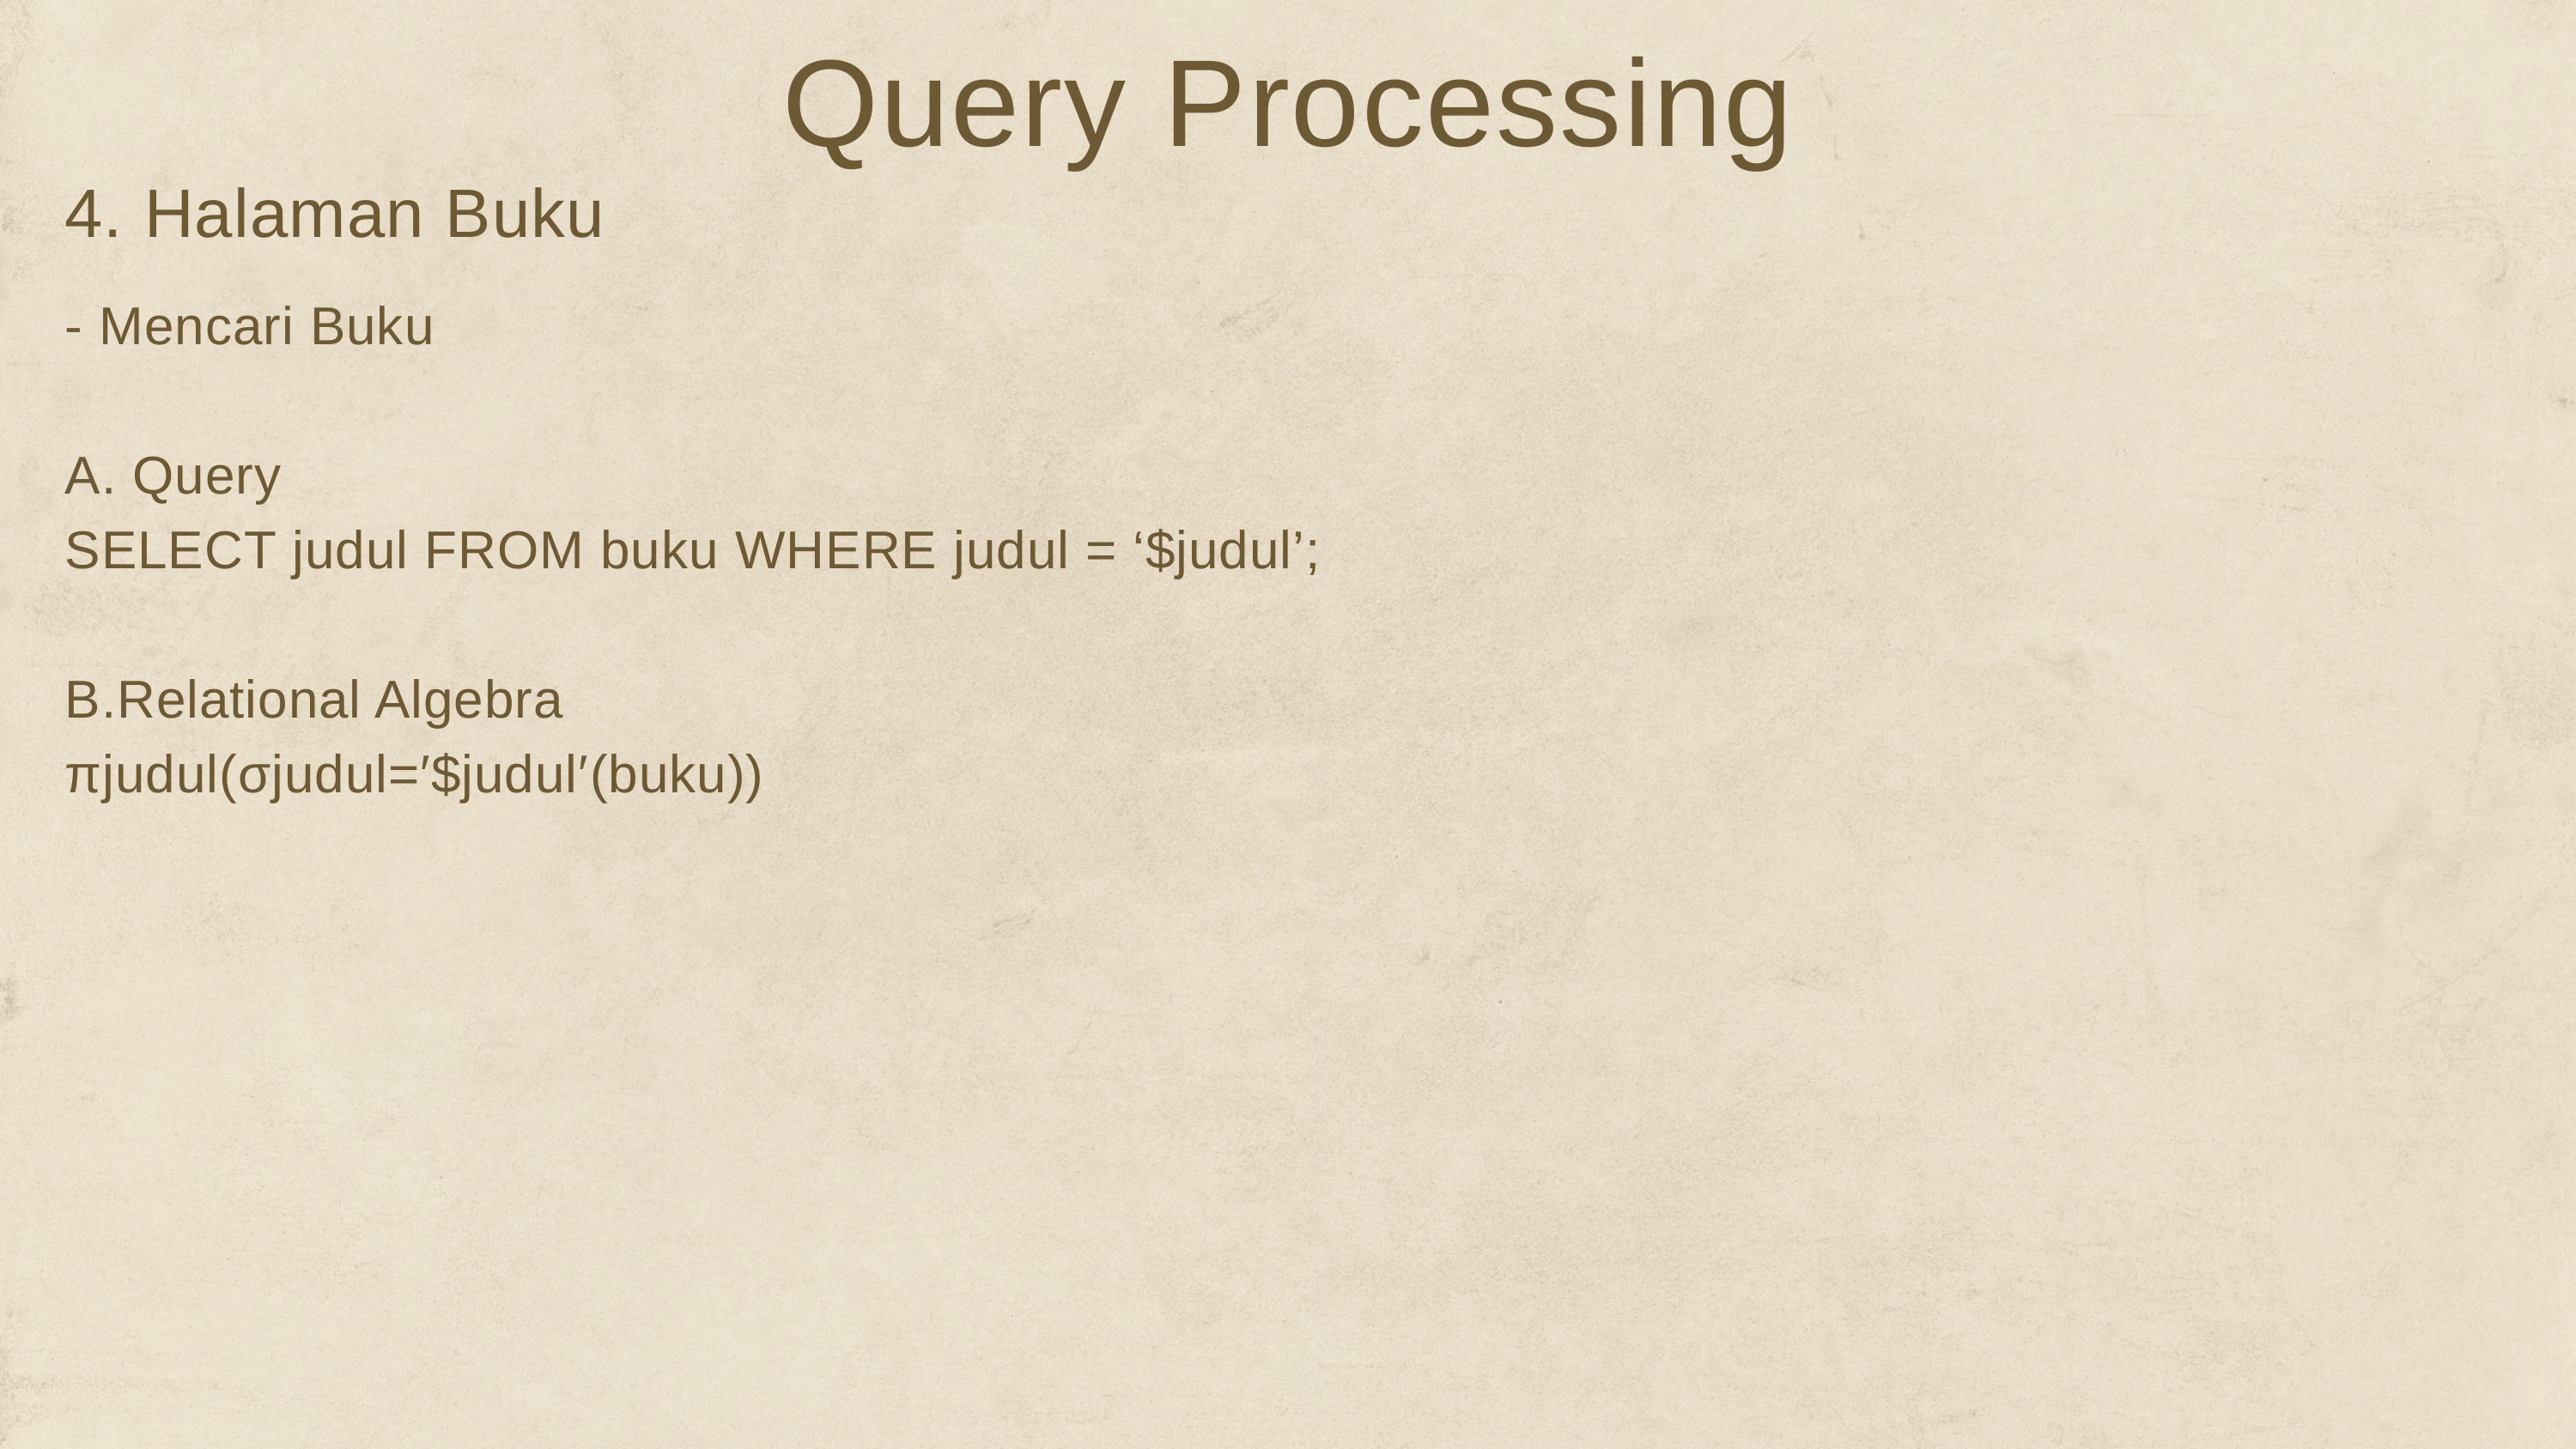

Query Processing

4. Halaman Buku

- Mencari Buku

A. Query
SELECT judul FROM buku WHERE judul = ‘$judul’;

B.Relational Algebra
πjudul​(σjudul=′$judul′​(buku))